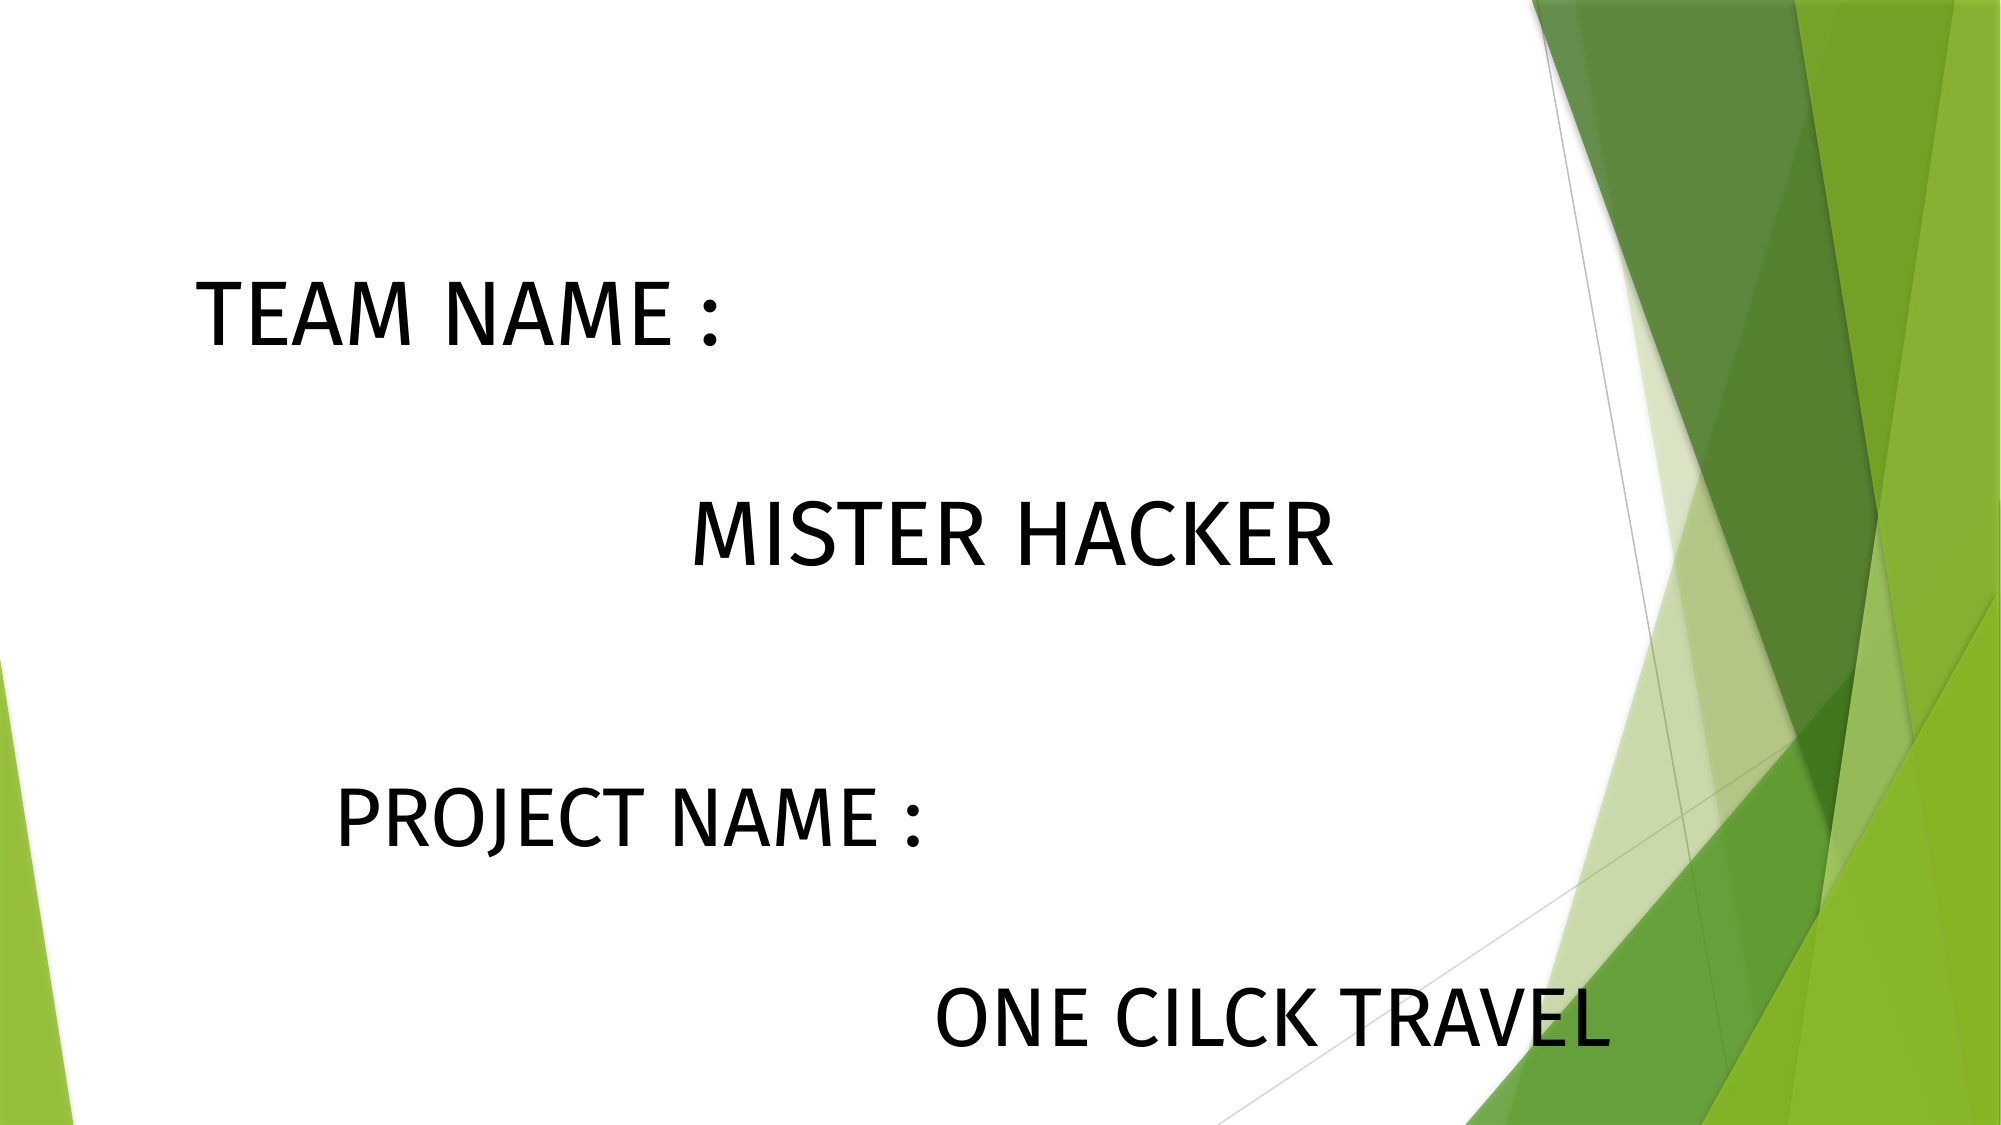

TEAM NAME :

		        MISTER HACKER

PROJECT NAME :

				ONE CILCK TRAVEL